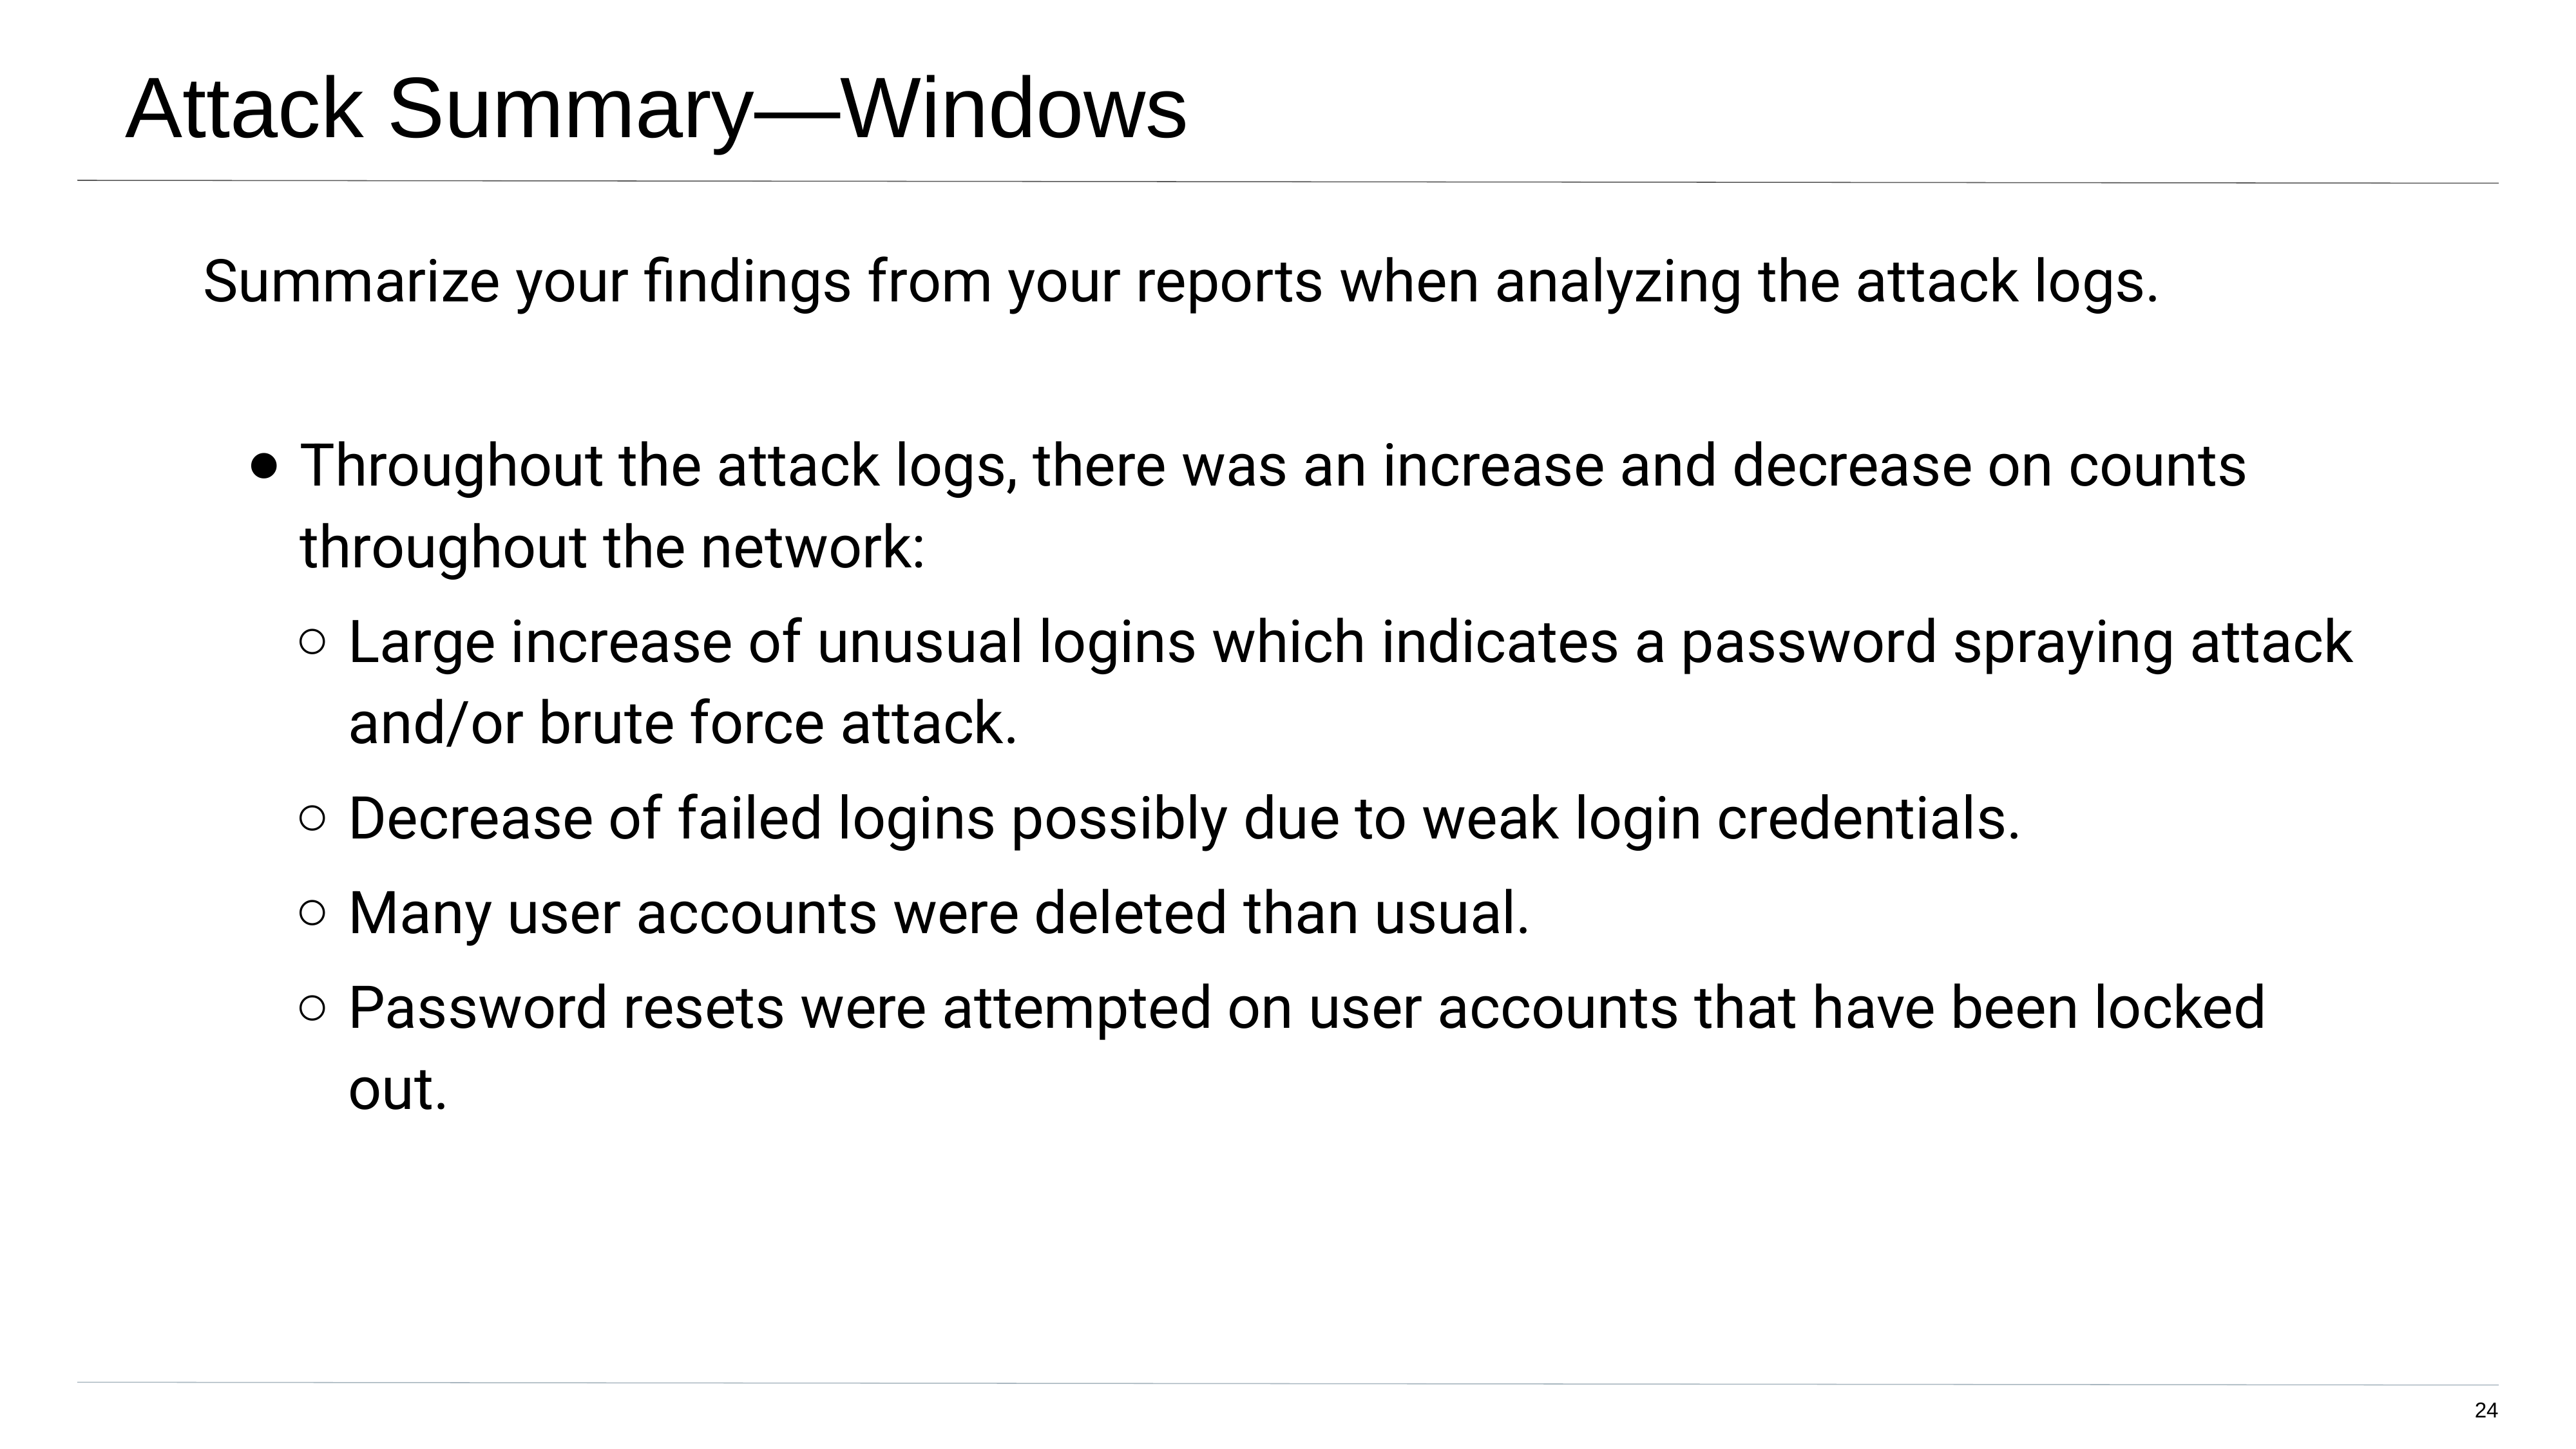

# Attack Summary—Windows
Summarize your findings from your reports when analyzing the attack logs.

Throughout the attack logs, there was an increase and decrease on counts throughout the network:
Large increase of unusual logins which indicates a password spraying attack and/or brute force attack.
Decrease of failed logins possibly due to weak login credentials.
Many user accounts were deleted than usual.
Password resets were attempted on user accounts that have been locked out.

24